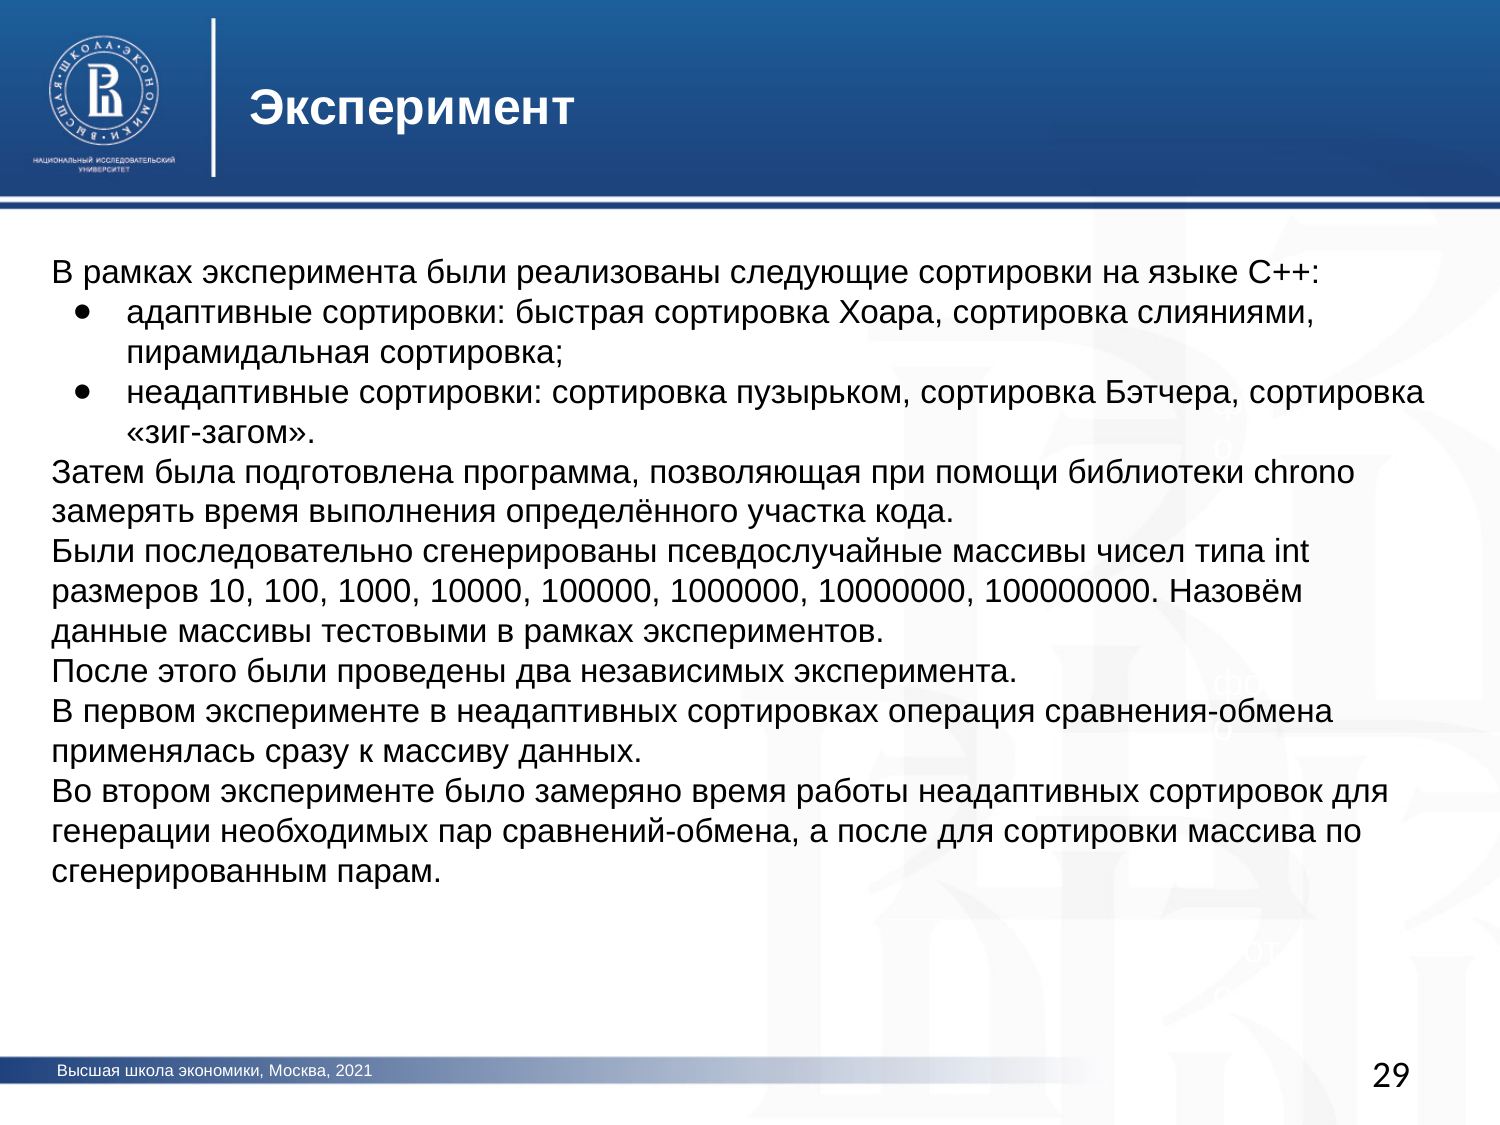

Эксперимент
В рамках эксперимента были реализованы следующие сортировки на языке С++:
адаптивные сортировки: быстрая сортировка Хоара, сортировка слияниями, пирамидальная сортировка;
неадаптивные сортировки: сортировка пузырьком, сортировка Бэтчера, сортировка «зиг-загом».
Затем была подготовлена программа, позволяющая при помощи библиотеки chrono замерять время выполнения определённого участка кода.
Были последовательно сгенерированы псевдослучайные массивы чисел типа int размеров 10, 100, 1000, 10000, 100000, 1000000, 10000000, 100000000. Назовём данные массивы тестовыми в рамках экспериментов.
После этого были проведены два независимых эксперимента.
В первом эксперименте в неадаптивных сортировках операция сравнения-обмена применялась сразу к массиву данных.
Во втором эксперименте было замеряно время работы неадаптивных сортировок для генерации необходимых пар сравнений-обмена, а после для сортировки массива по сгенерированным парам.

фото
фото
фото
29
Высшая школа экономики, Москва, 2021